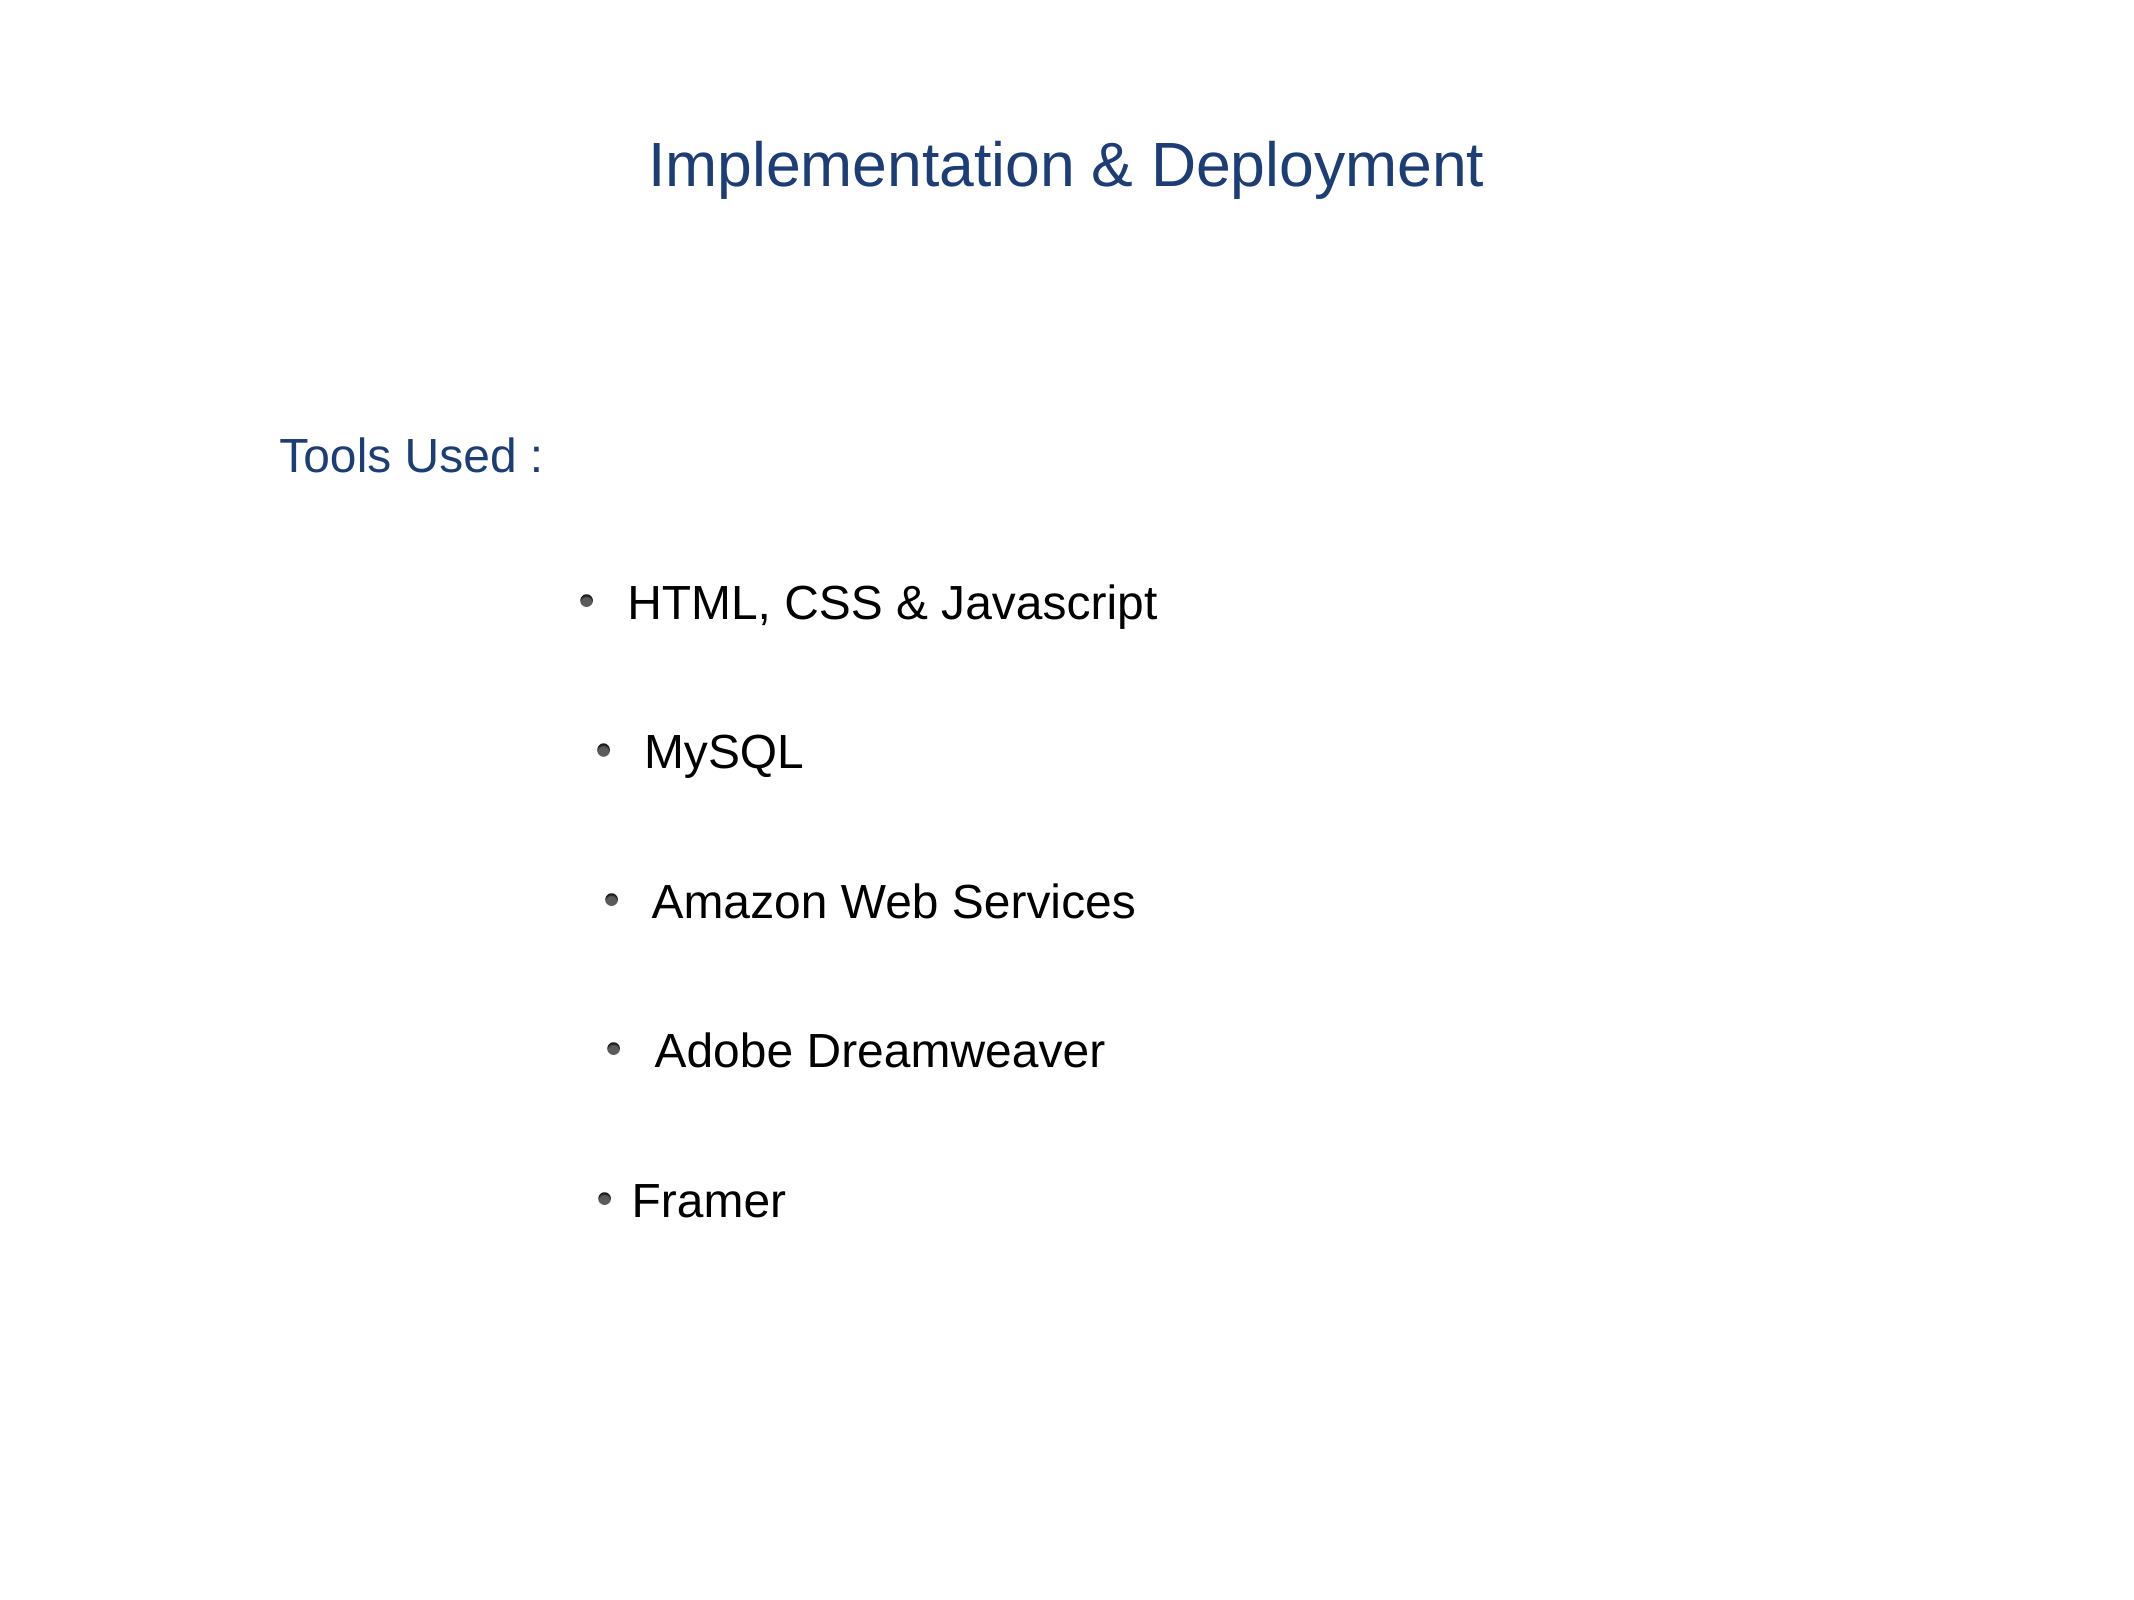

Implementation & Deployment
Tools Used :
 HTML, CSS & Javascript
 MySQL
 Amazon Web Services
 Adobe Dreamweaver
Framer